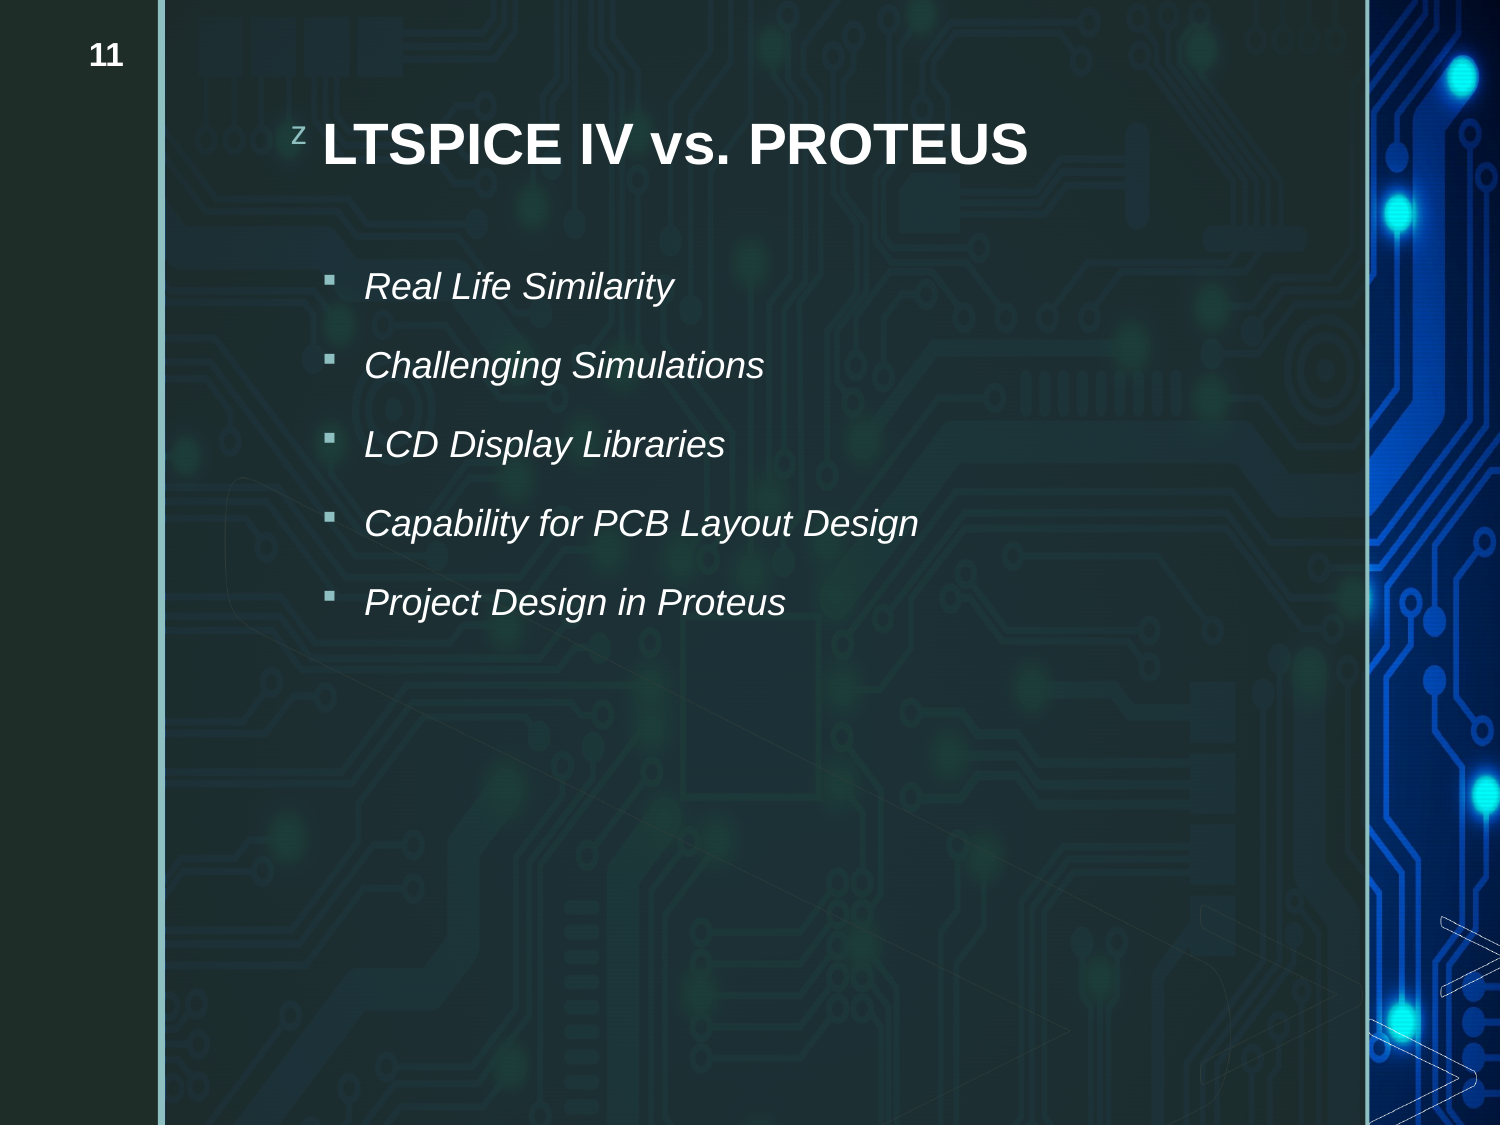

11
# LTSPICE IV vs. PROTEUS
Real Life Similarity
Challenging Simulations
LCD Display Libraries
Capability for PCB Layout Design
Project Design in Proteus